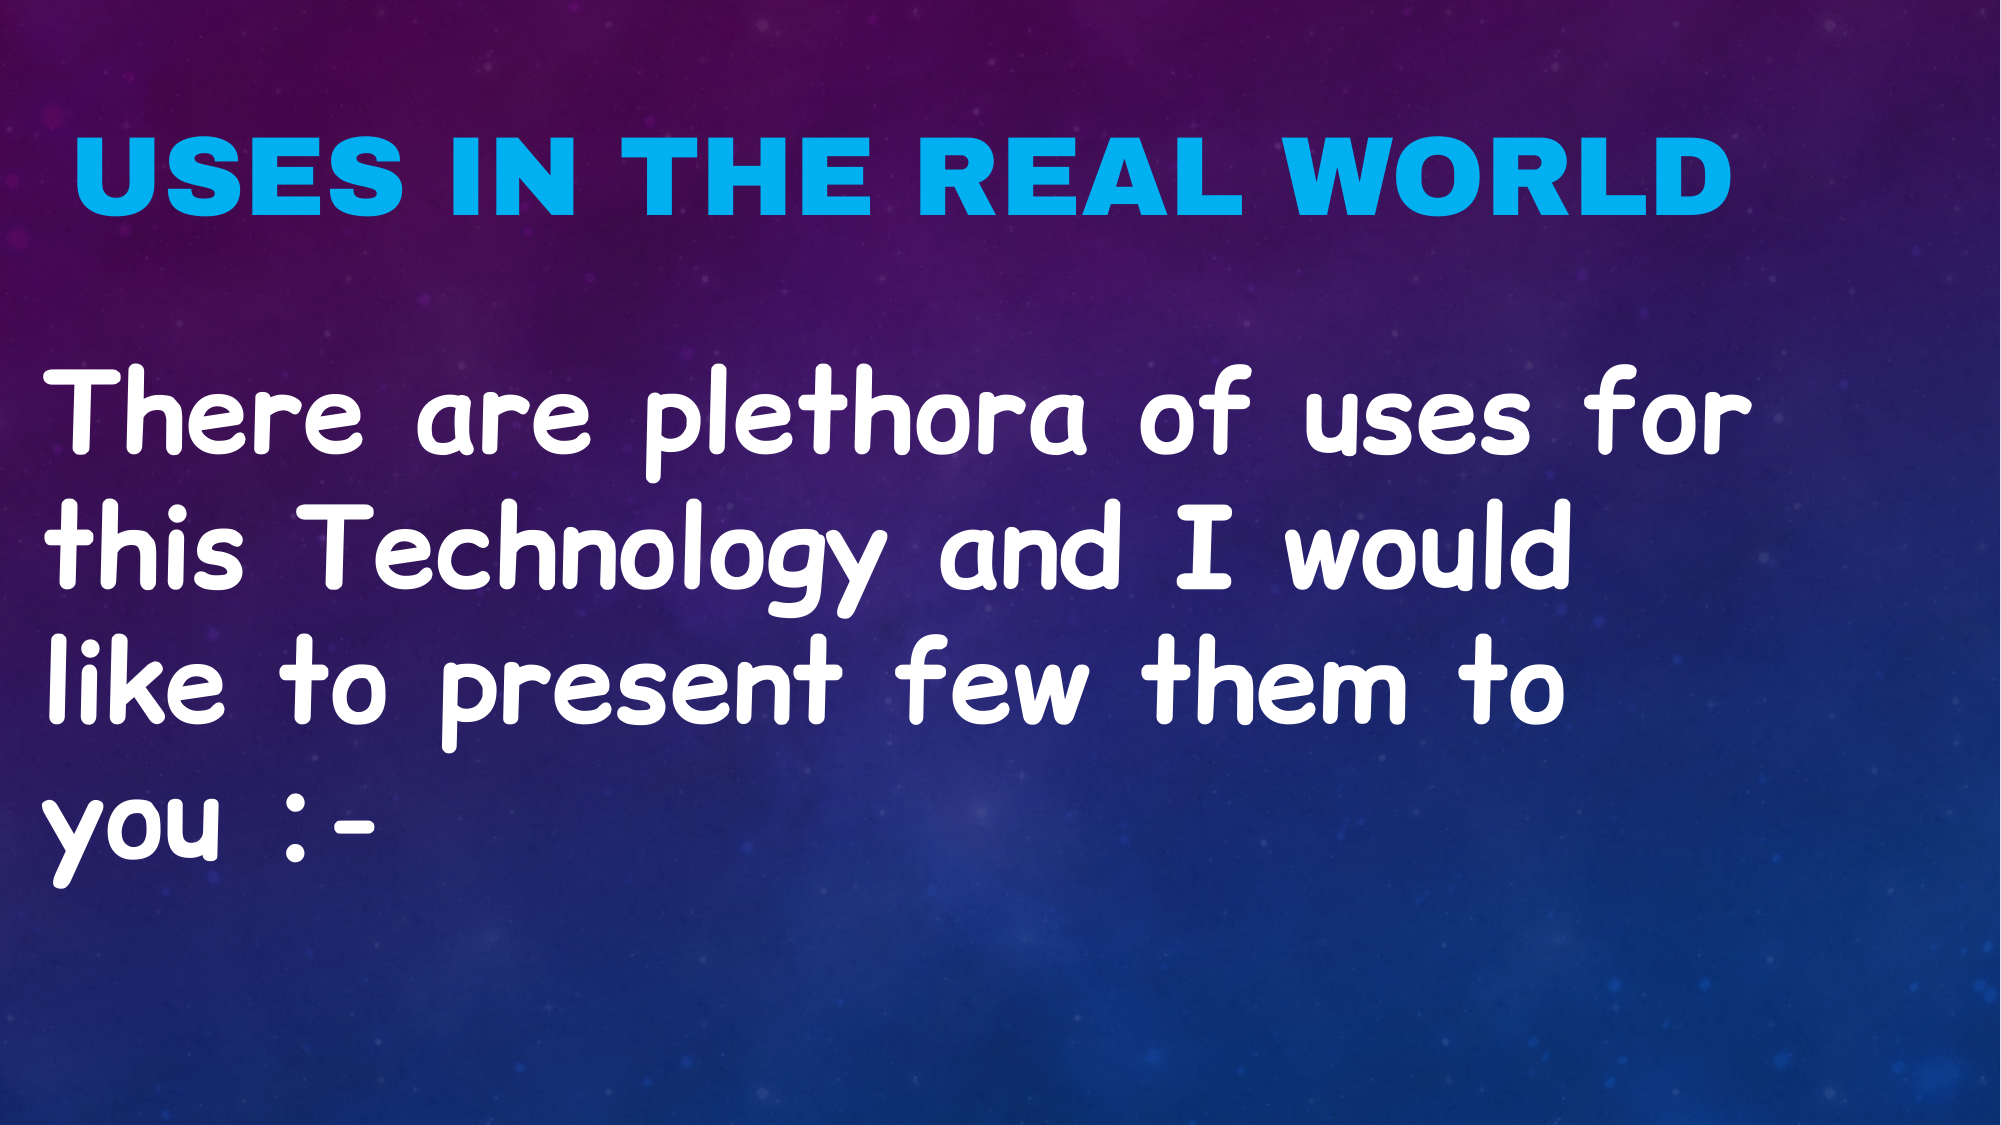

# Uses In The Real World
There are plethora of uses for this Technology and I would like to present few them to   you :-